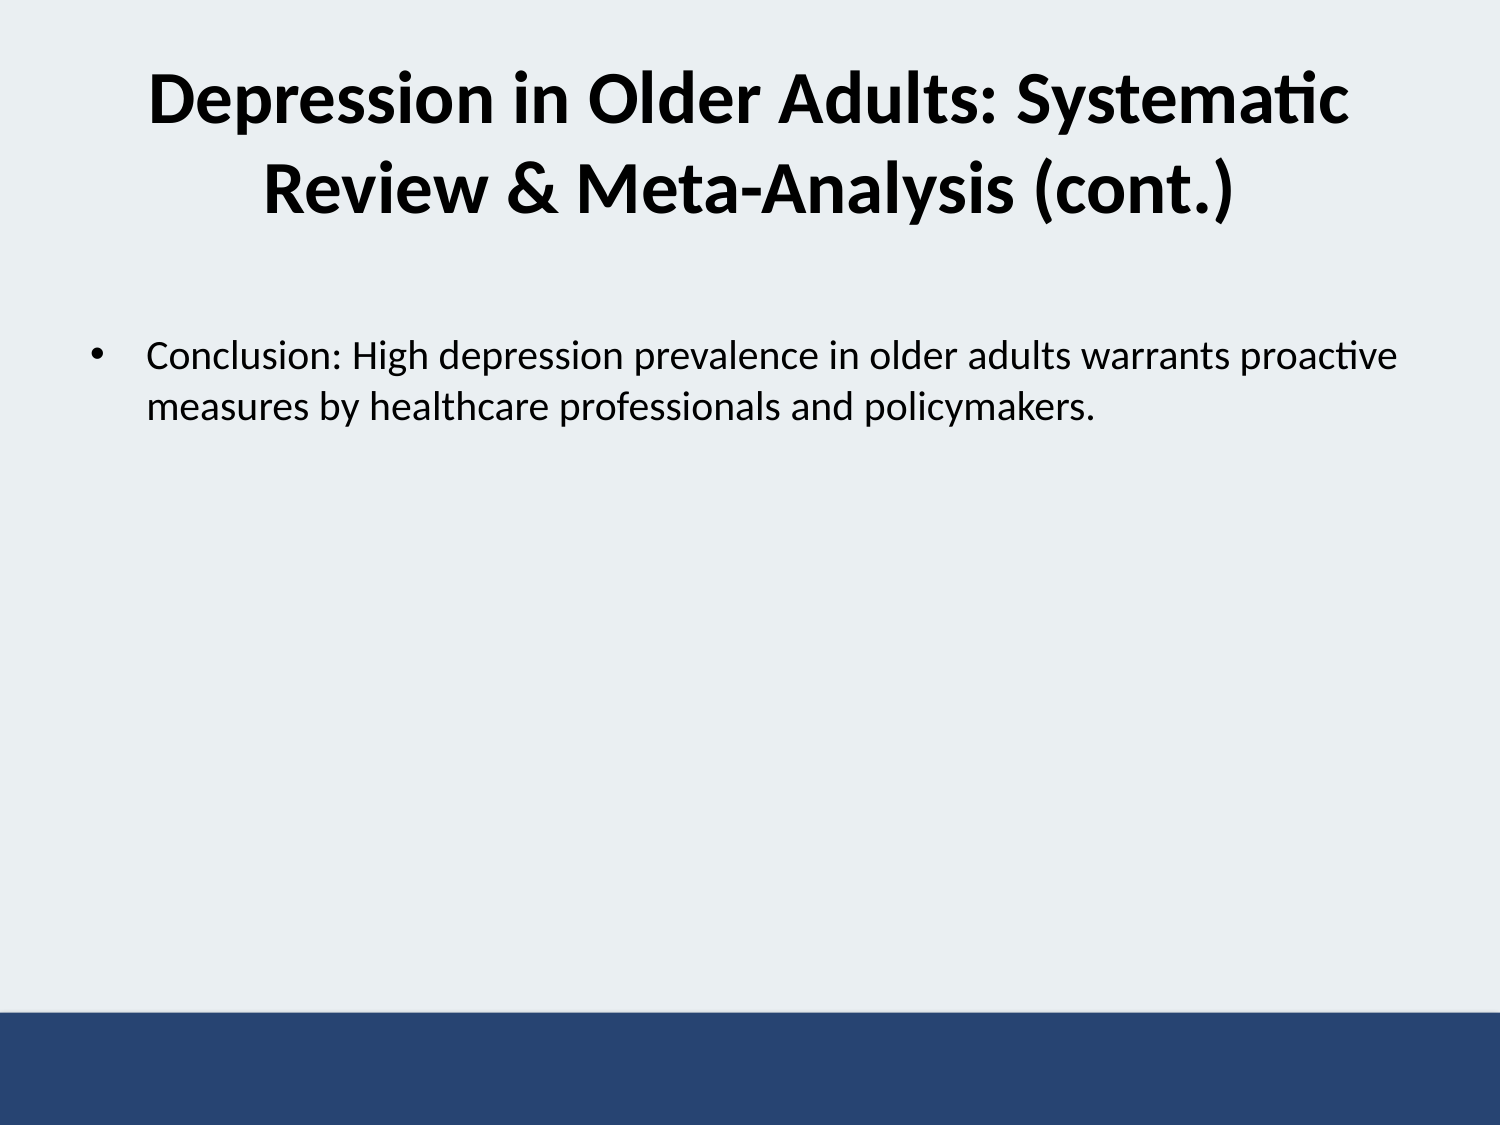

# Depression in Older Adults: Systematic Review & Meta-Analysis (cont.)

Conclusion: High depression prevalence in older adults warrants proactive measures by healthcare professionals and policymakers.